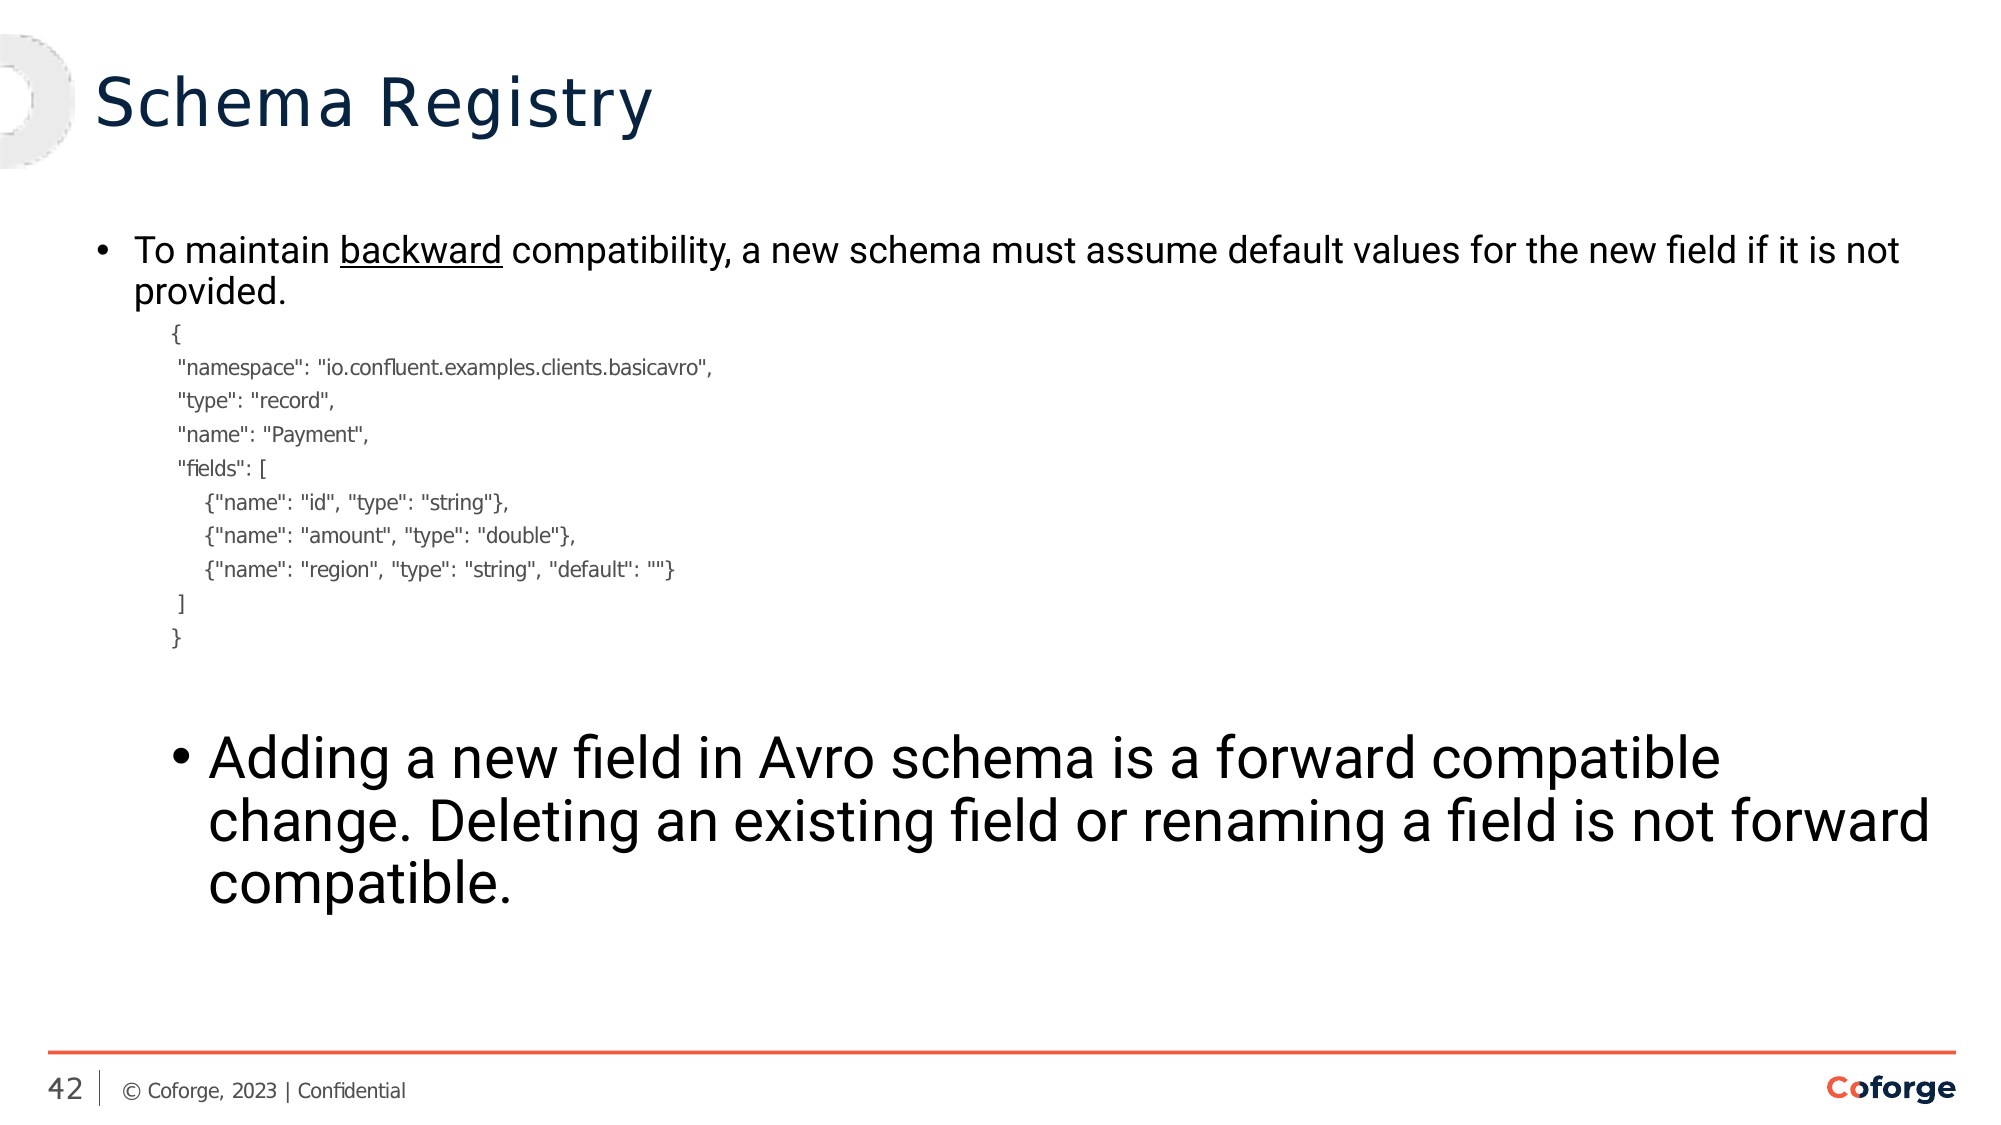

# Schema Registry
To maintain backward compatibility, a new schema must assume default values for the new field if it is not provided.
{
 "namespace": "io.confluent.examples.clients.basicavro",
 "type": "record",
 "name": "Payment",
 "fields": [
     {"name": "id", "type": "string"},
     {"name": "amount", "type": "double"},
     {"name": "region", "type": "string", "default": ""}
 ]
}

Adding a new field in Avro schema is a forward compatible change. Deleting an existing field or renaming a field is not forward compatible.